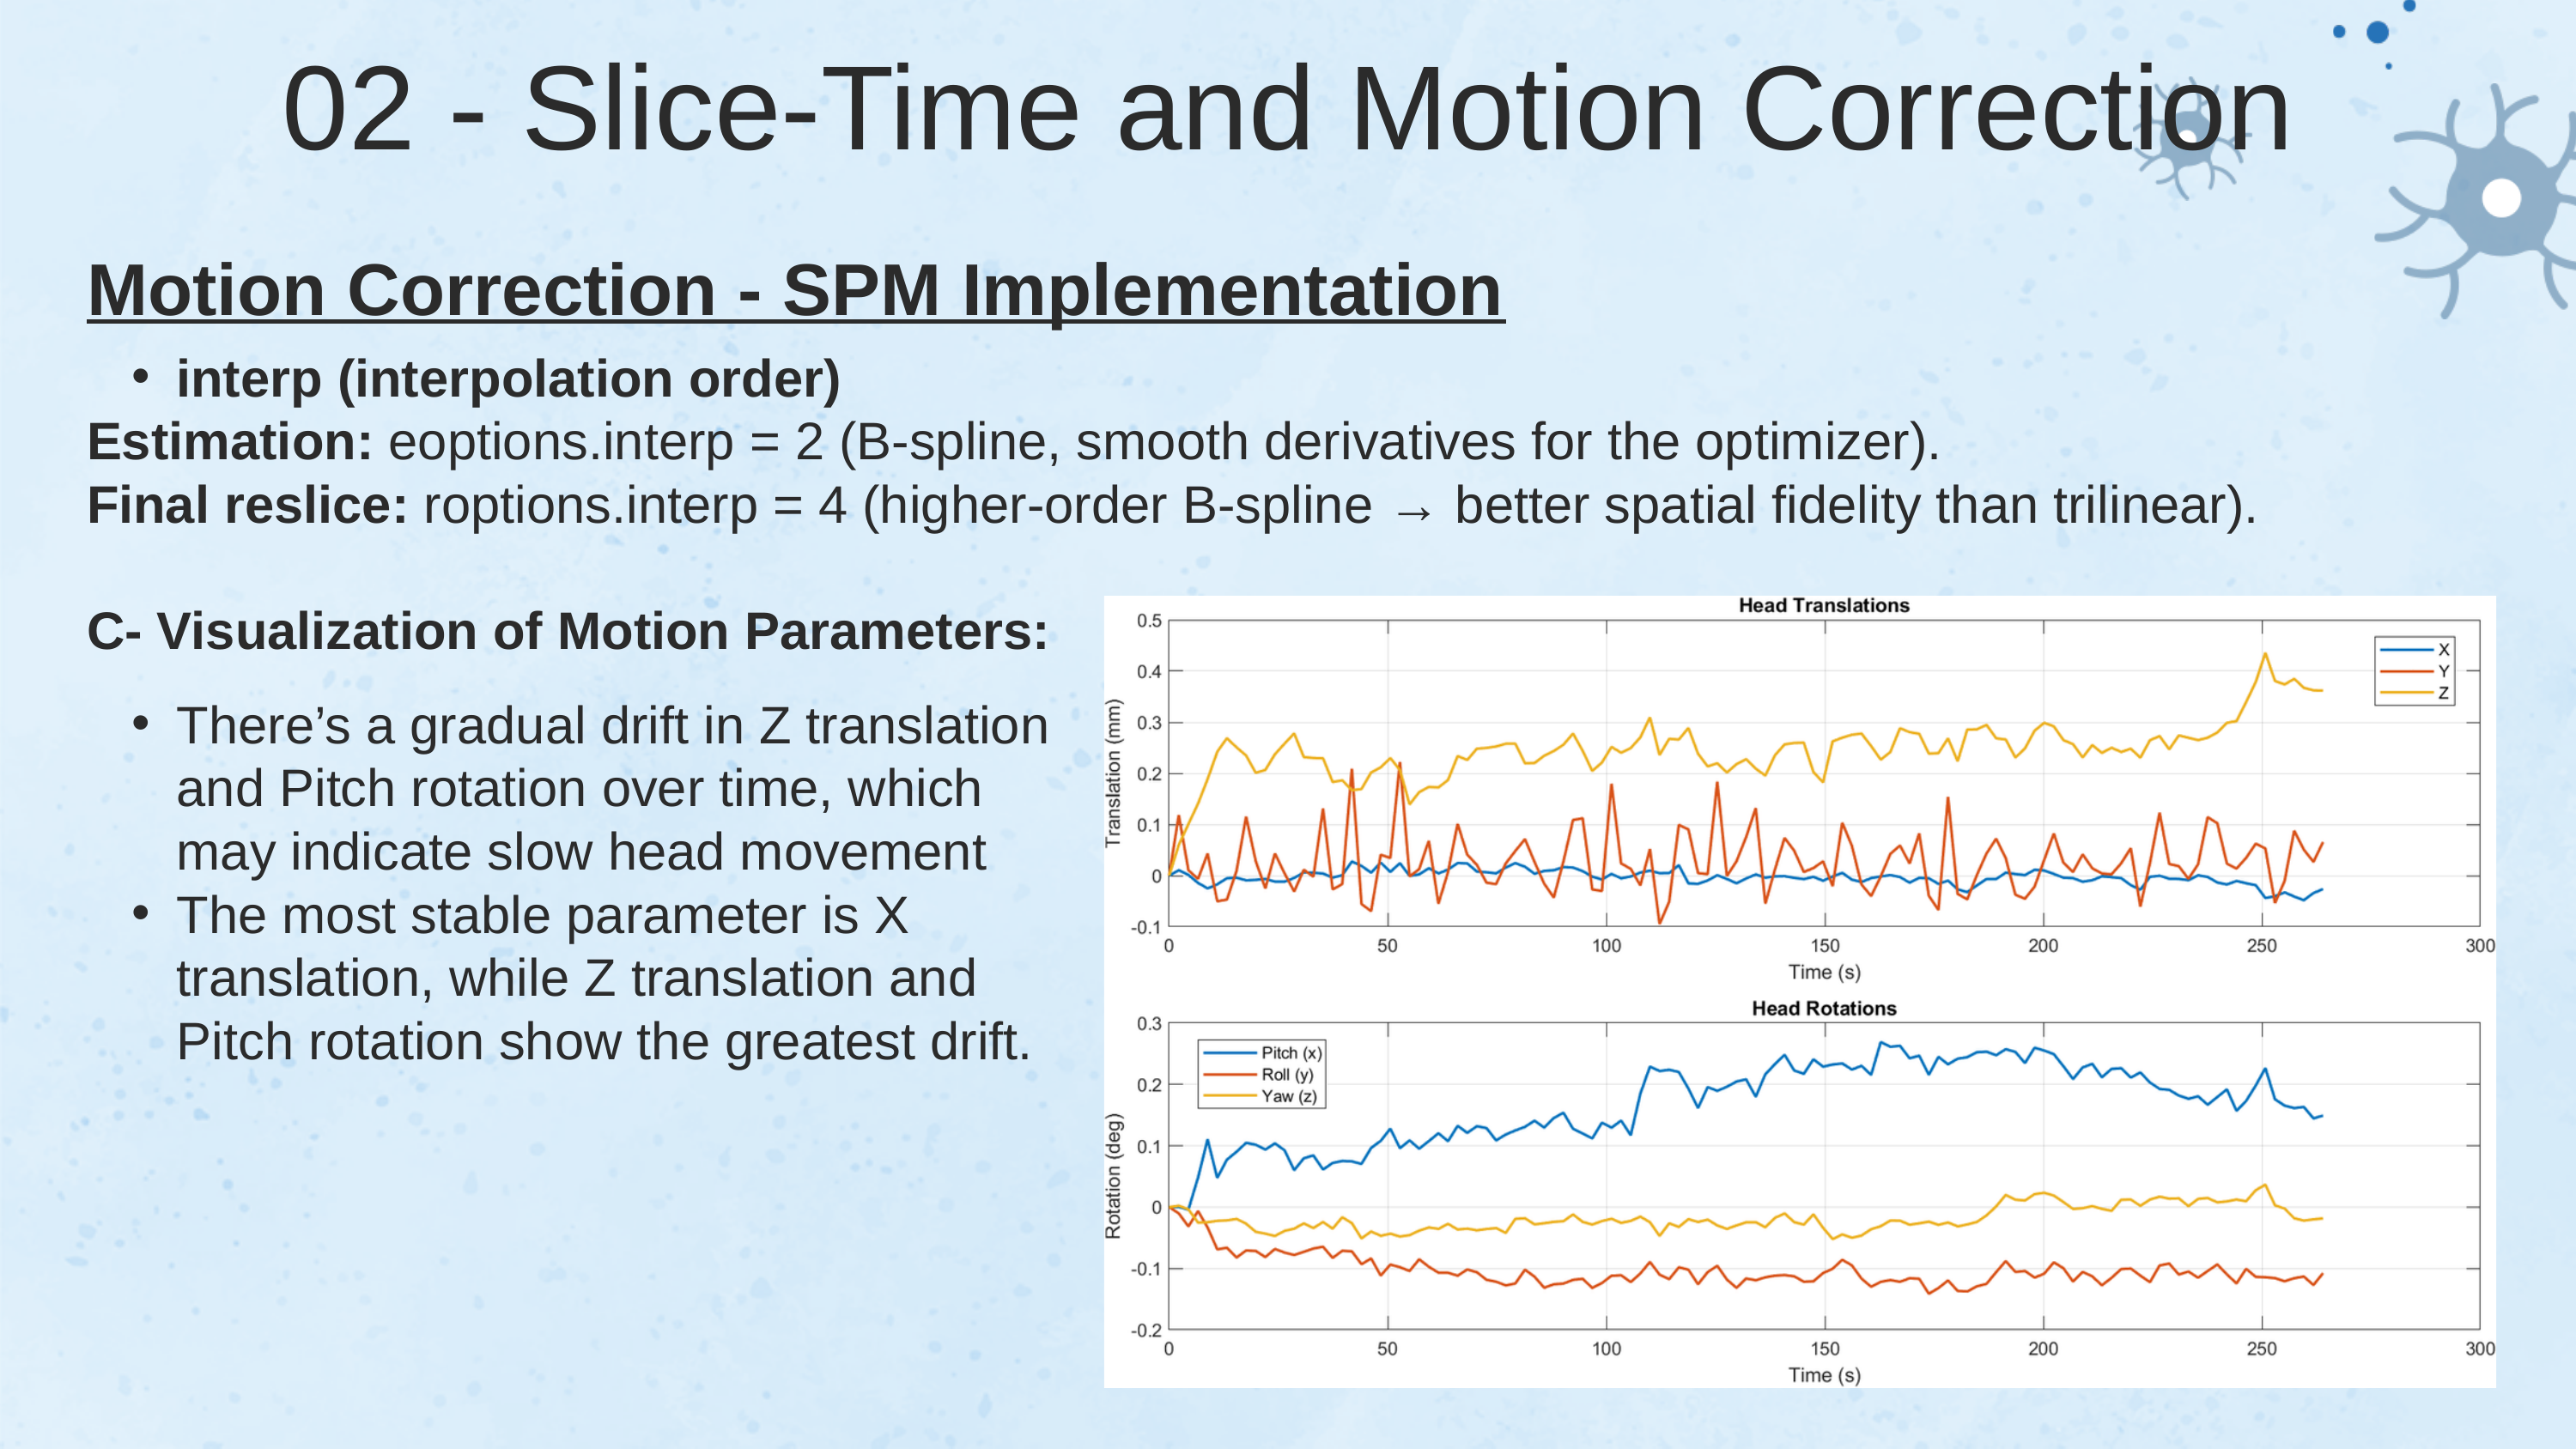

02 - Slice-Time and Motion Correction

Motion Correction - SPM Implementation
interp (interpolation order)
Estimation: eoptions.interp = 2 (B-spline, smooth derivatives for the optimizer).
Final reslice: roptions.interp = 4 (higher-order B-spline → better spatial fidelity than trilinear).

C- Visualization of Motion Parameters:

There’s a gradual drift in Z translation and Pitch rotation over time, which may indicate slow head movement
The most stable parameter is X translation, while Z translation and Pitch rotation show the greatest drift.